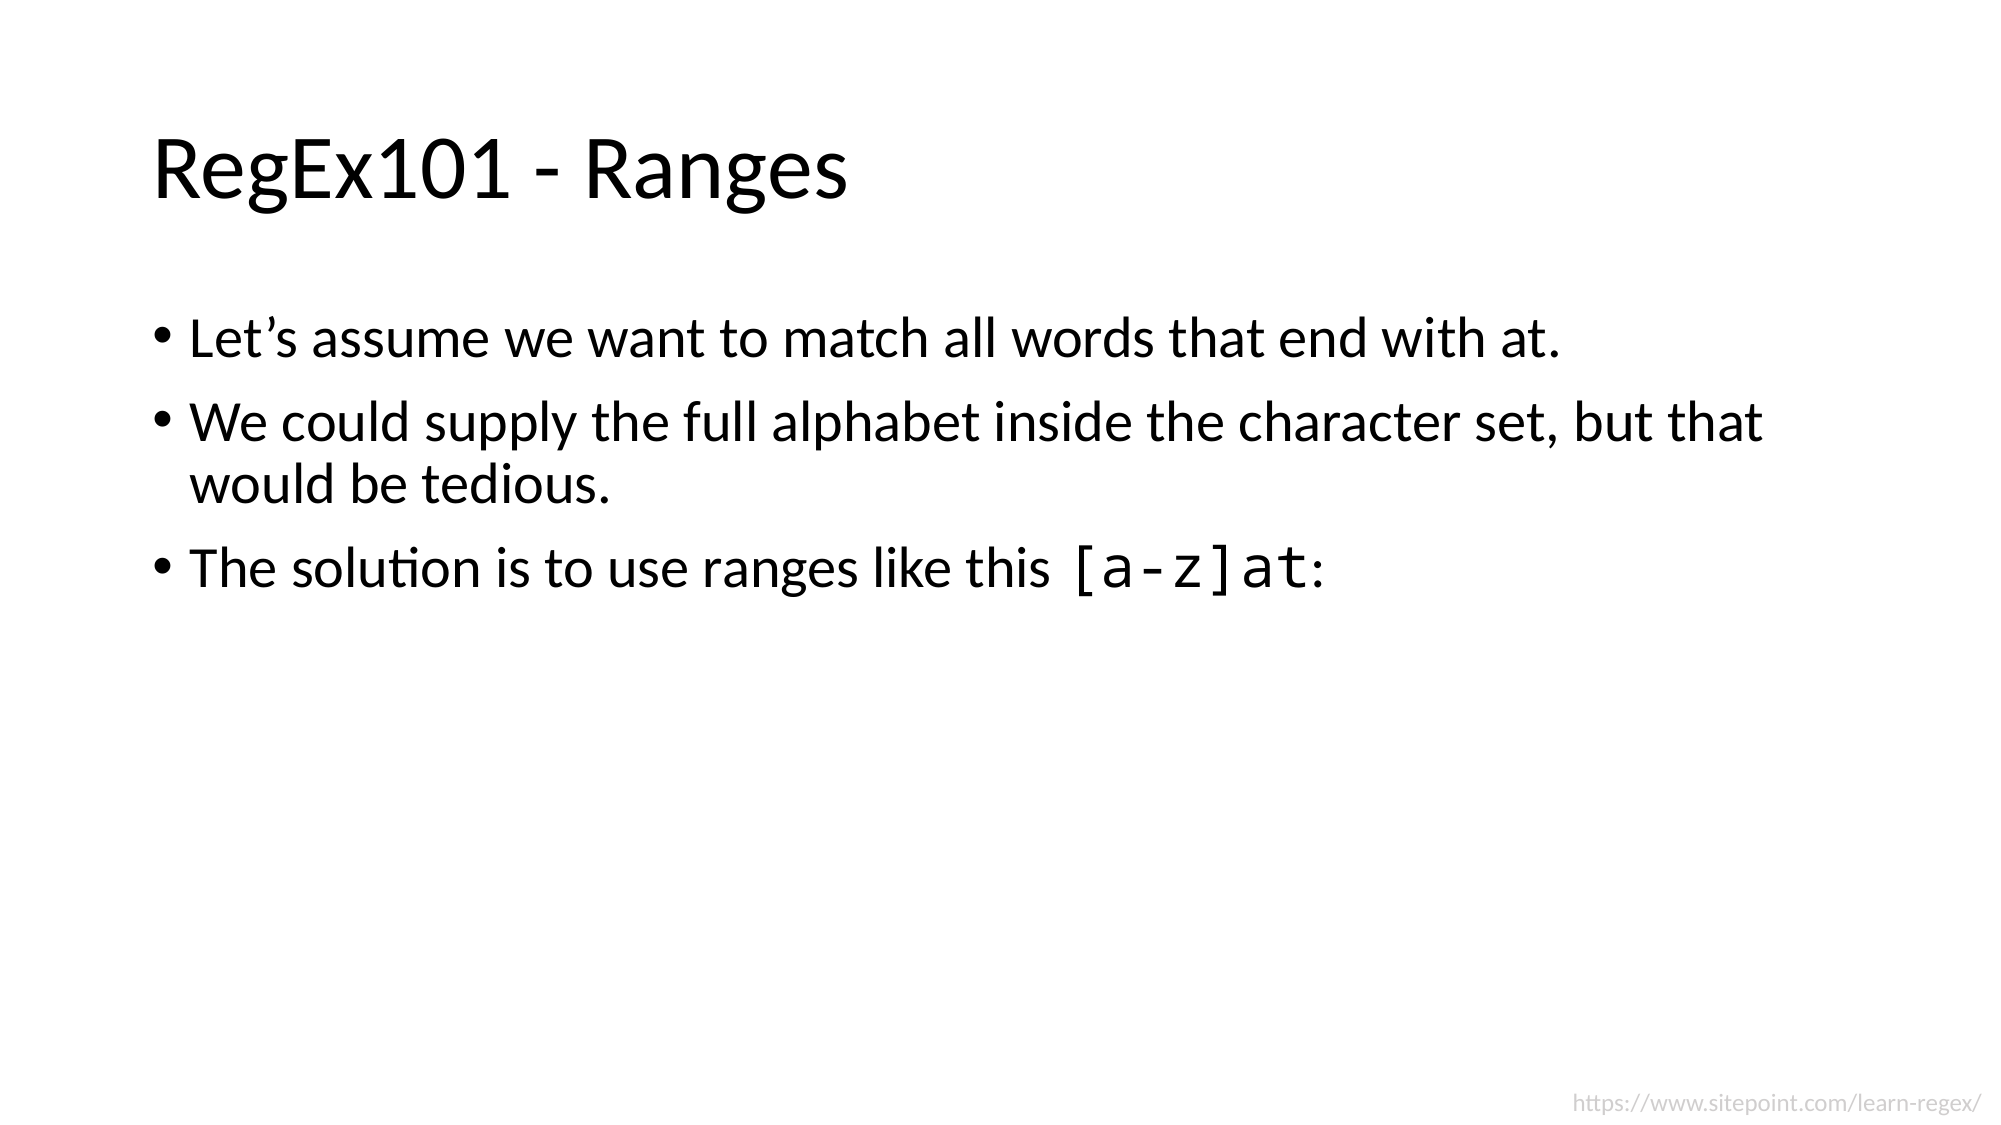

# RegEx101 - Ranges
Let’s assume we want to match all words that end with at.
We could supply the full alphabet inside the character set, but that would be tedious.
The solution is to use ranges like this [a-z]at:
https://www.sitepoint.com/learn-regex/